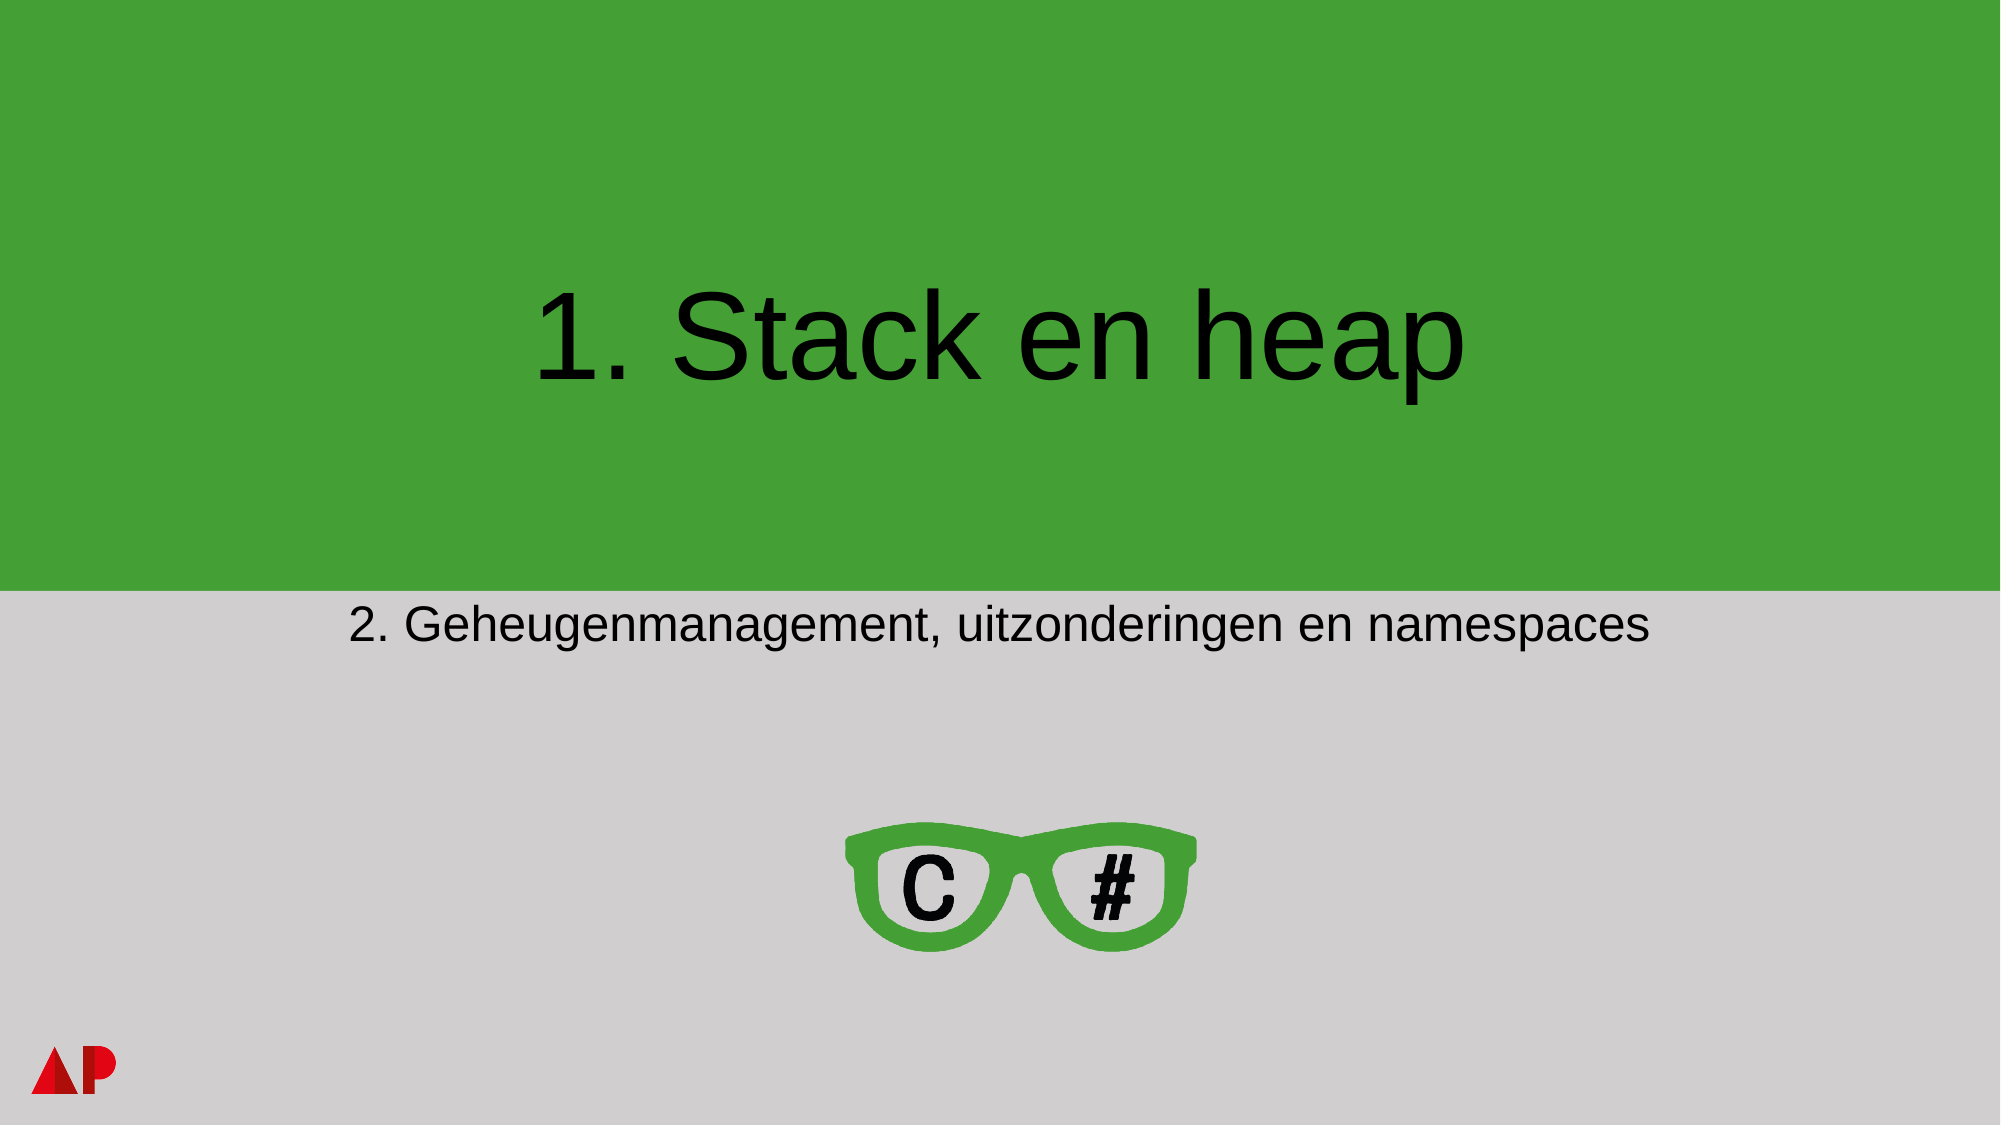

# 1. Stack en heap
2. Geheugenmanagement, uitzonderingen en namespaces